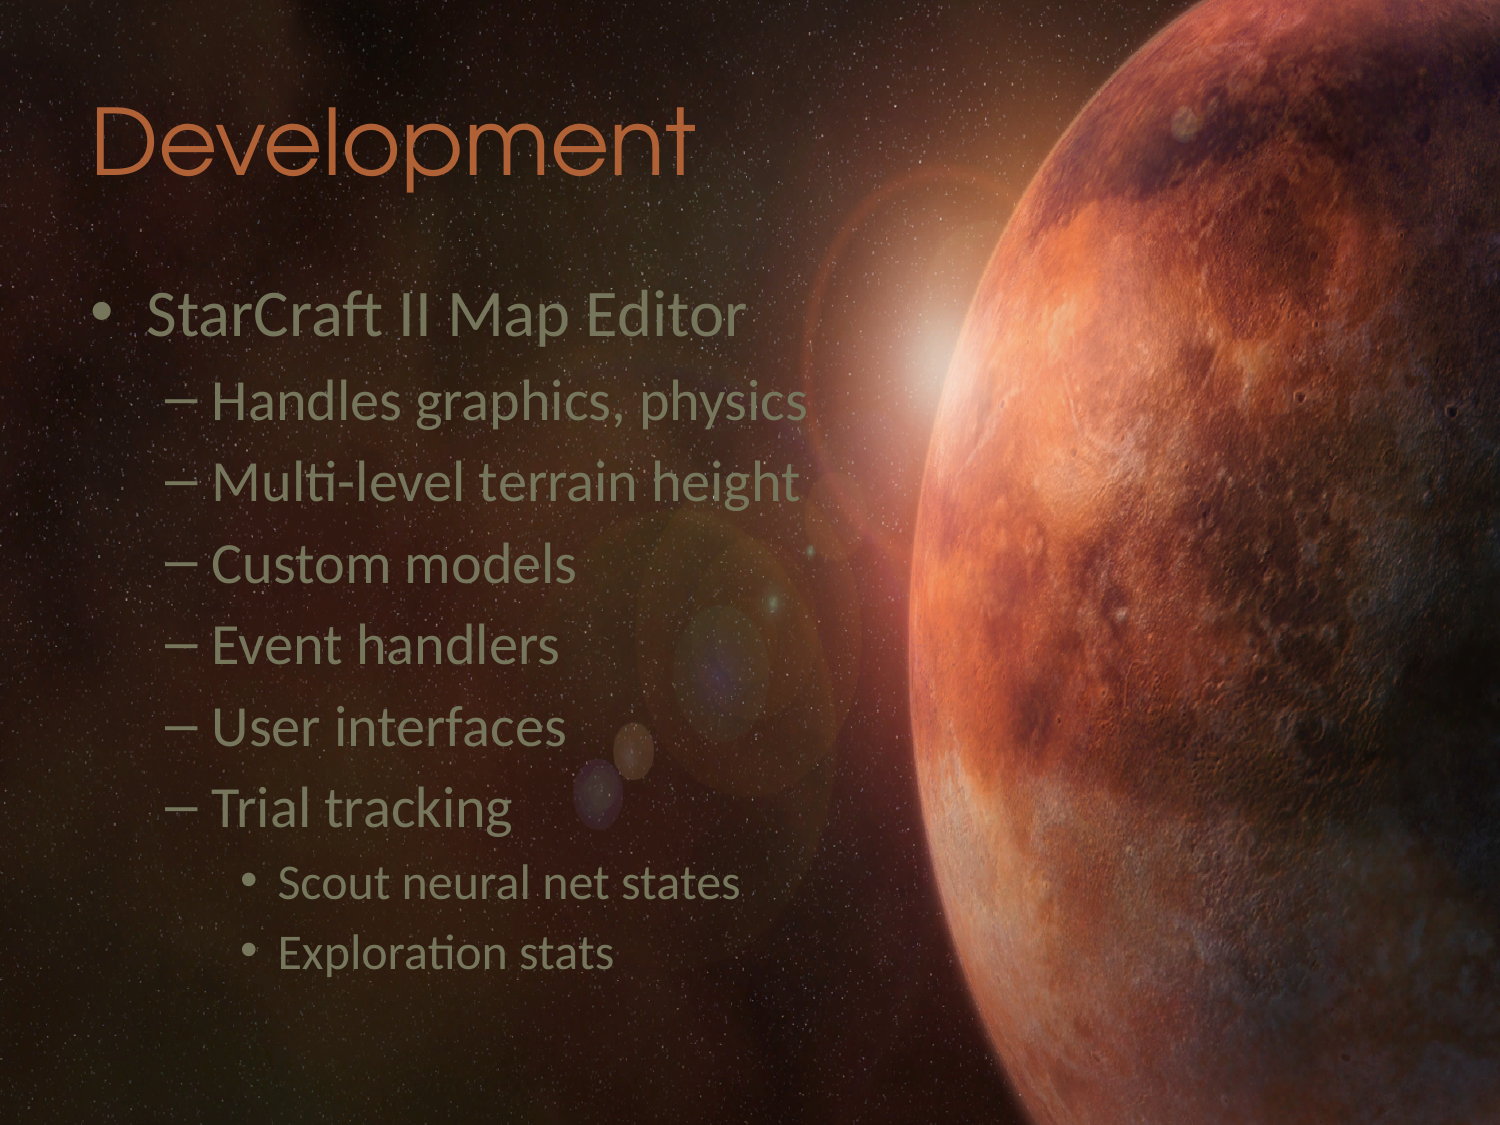

# Development
StarCraft II Map Editor
Handles graphics, physics
Multi-level terrain height
Custom models
Event handlers
User interfaces
Trial tracking
Scout neural net states
Exploration stats